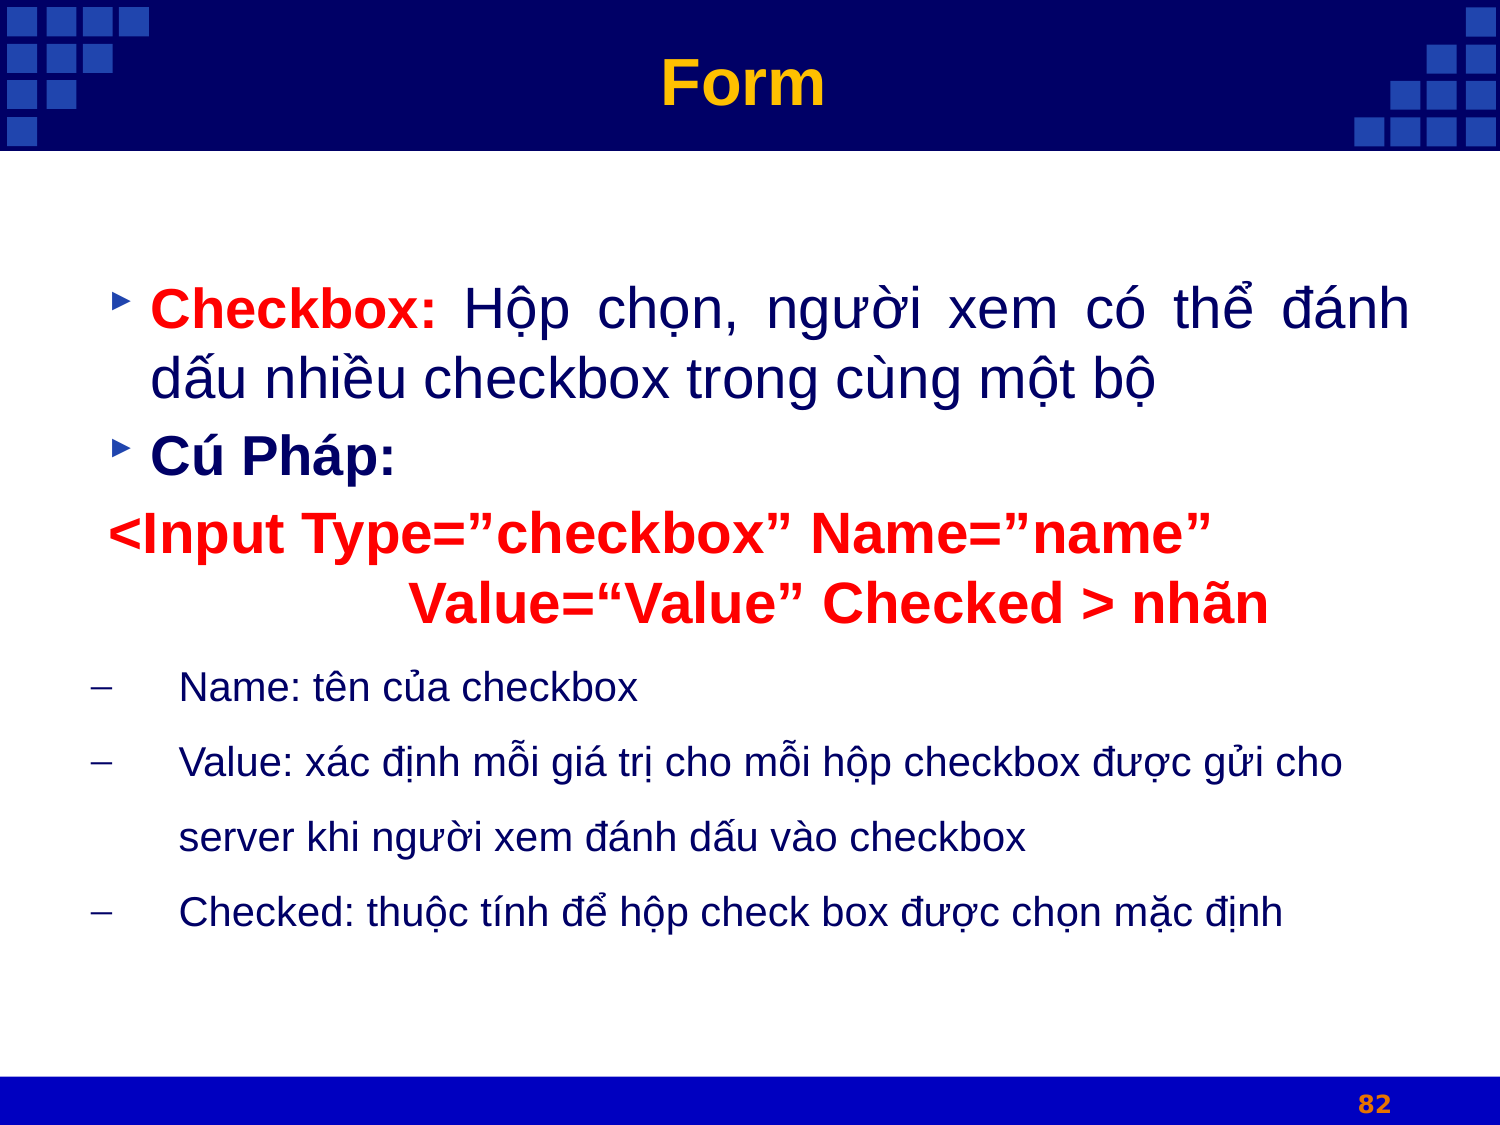

# Form
Checkbox: Hộp chọn, người xem có thể đánh dấu nhiều checkbox trong cùng một bộ
Cú Pháp:
<Input Type=”checkbox” Name=”name” 	     		Value=“Value” Checked > nhãn
Name: tên của checkbox
Value: xác định mỗi giá trị cho mỗi hộp checkbox được gửi cho server khi người xem đánh dấu vào checkbox
Checked: thuộc tính để hộp check box được chọn mặc định
82